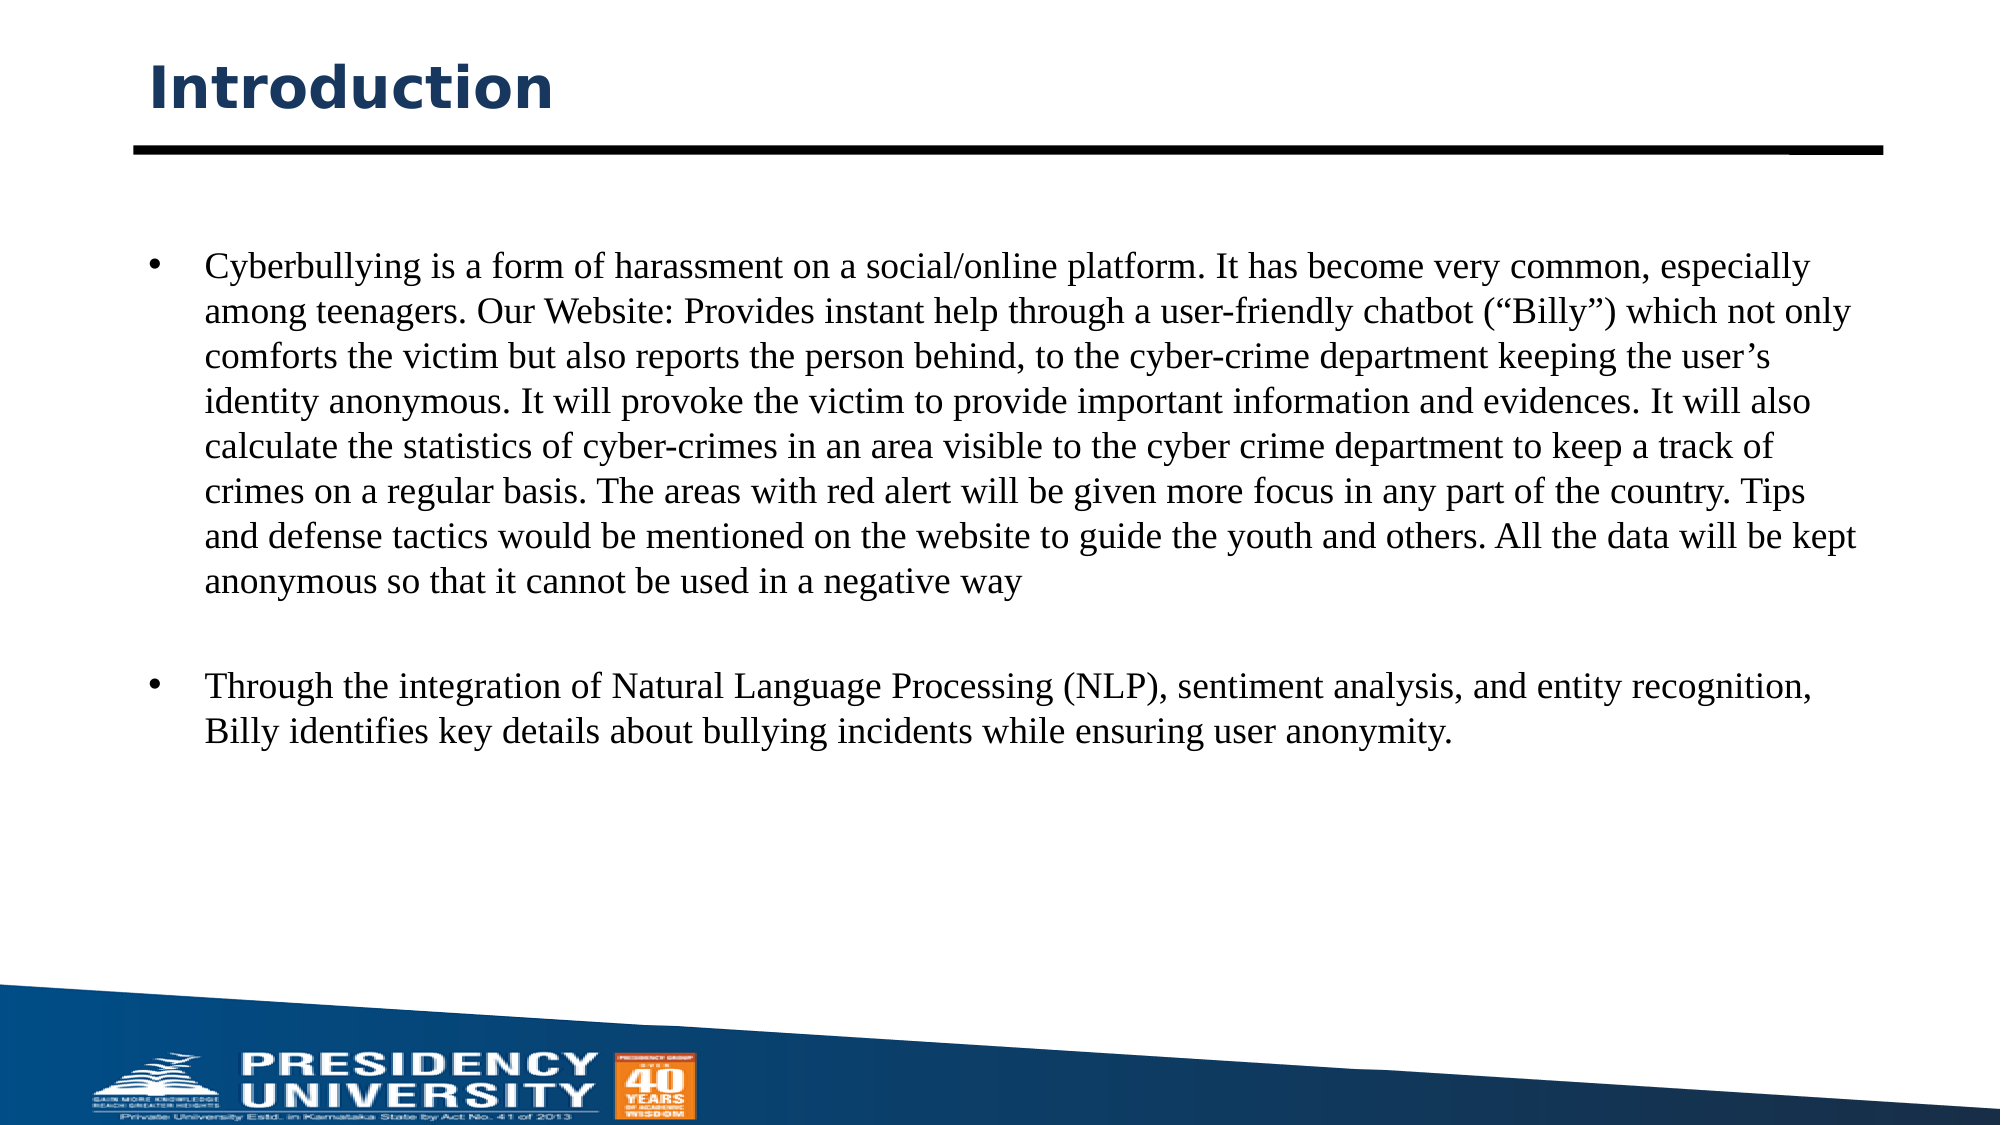

# Introduction
Cyberbullying is a form of harassment on a social/online platform. It has become very common, especially among teenagers. Our Website: Provides instant help through a user-friendly chatbot (“Billy”) which not only comforts the victim but also reports the person behind, to the cyber-crime department keeping the user’s identity anonymous. It will provoke the victim to provide important information and evidences. It will also calculate the statistics of cyber-crimes in an area visible to the cyber crime department to keep a track of crimes on a regular basis. The areas with red alert will be given more focus in any part of the country. Tips and defense tactics would be mentioned on the website to guide the youth and others. All the data will be kept anonymous so that it cannot be used in a negative way

Through the integration of Natural Language Processing (NLP), sentiment analysis, and entity recognition, Billy identifies key details about bullying incidents while ensuring user anonymity.